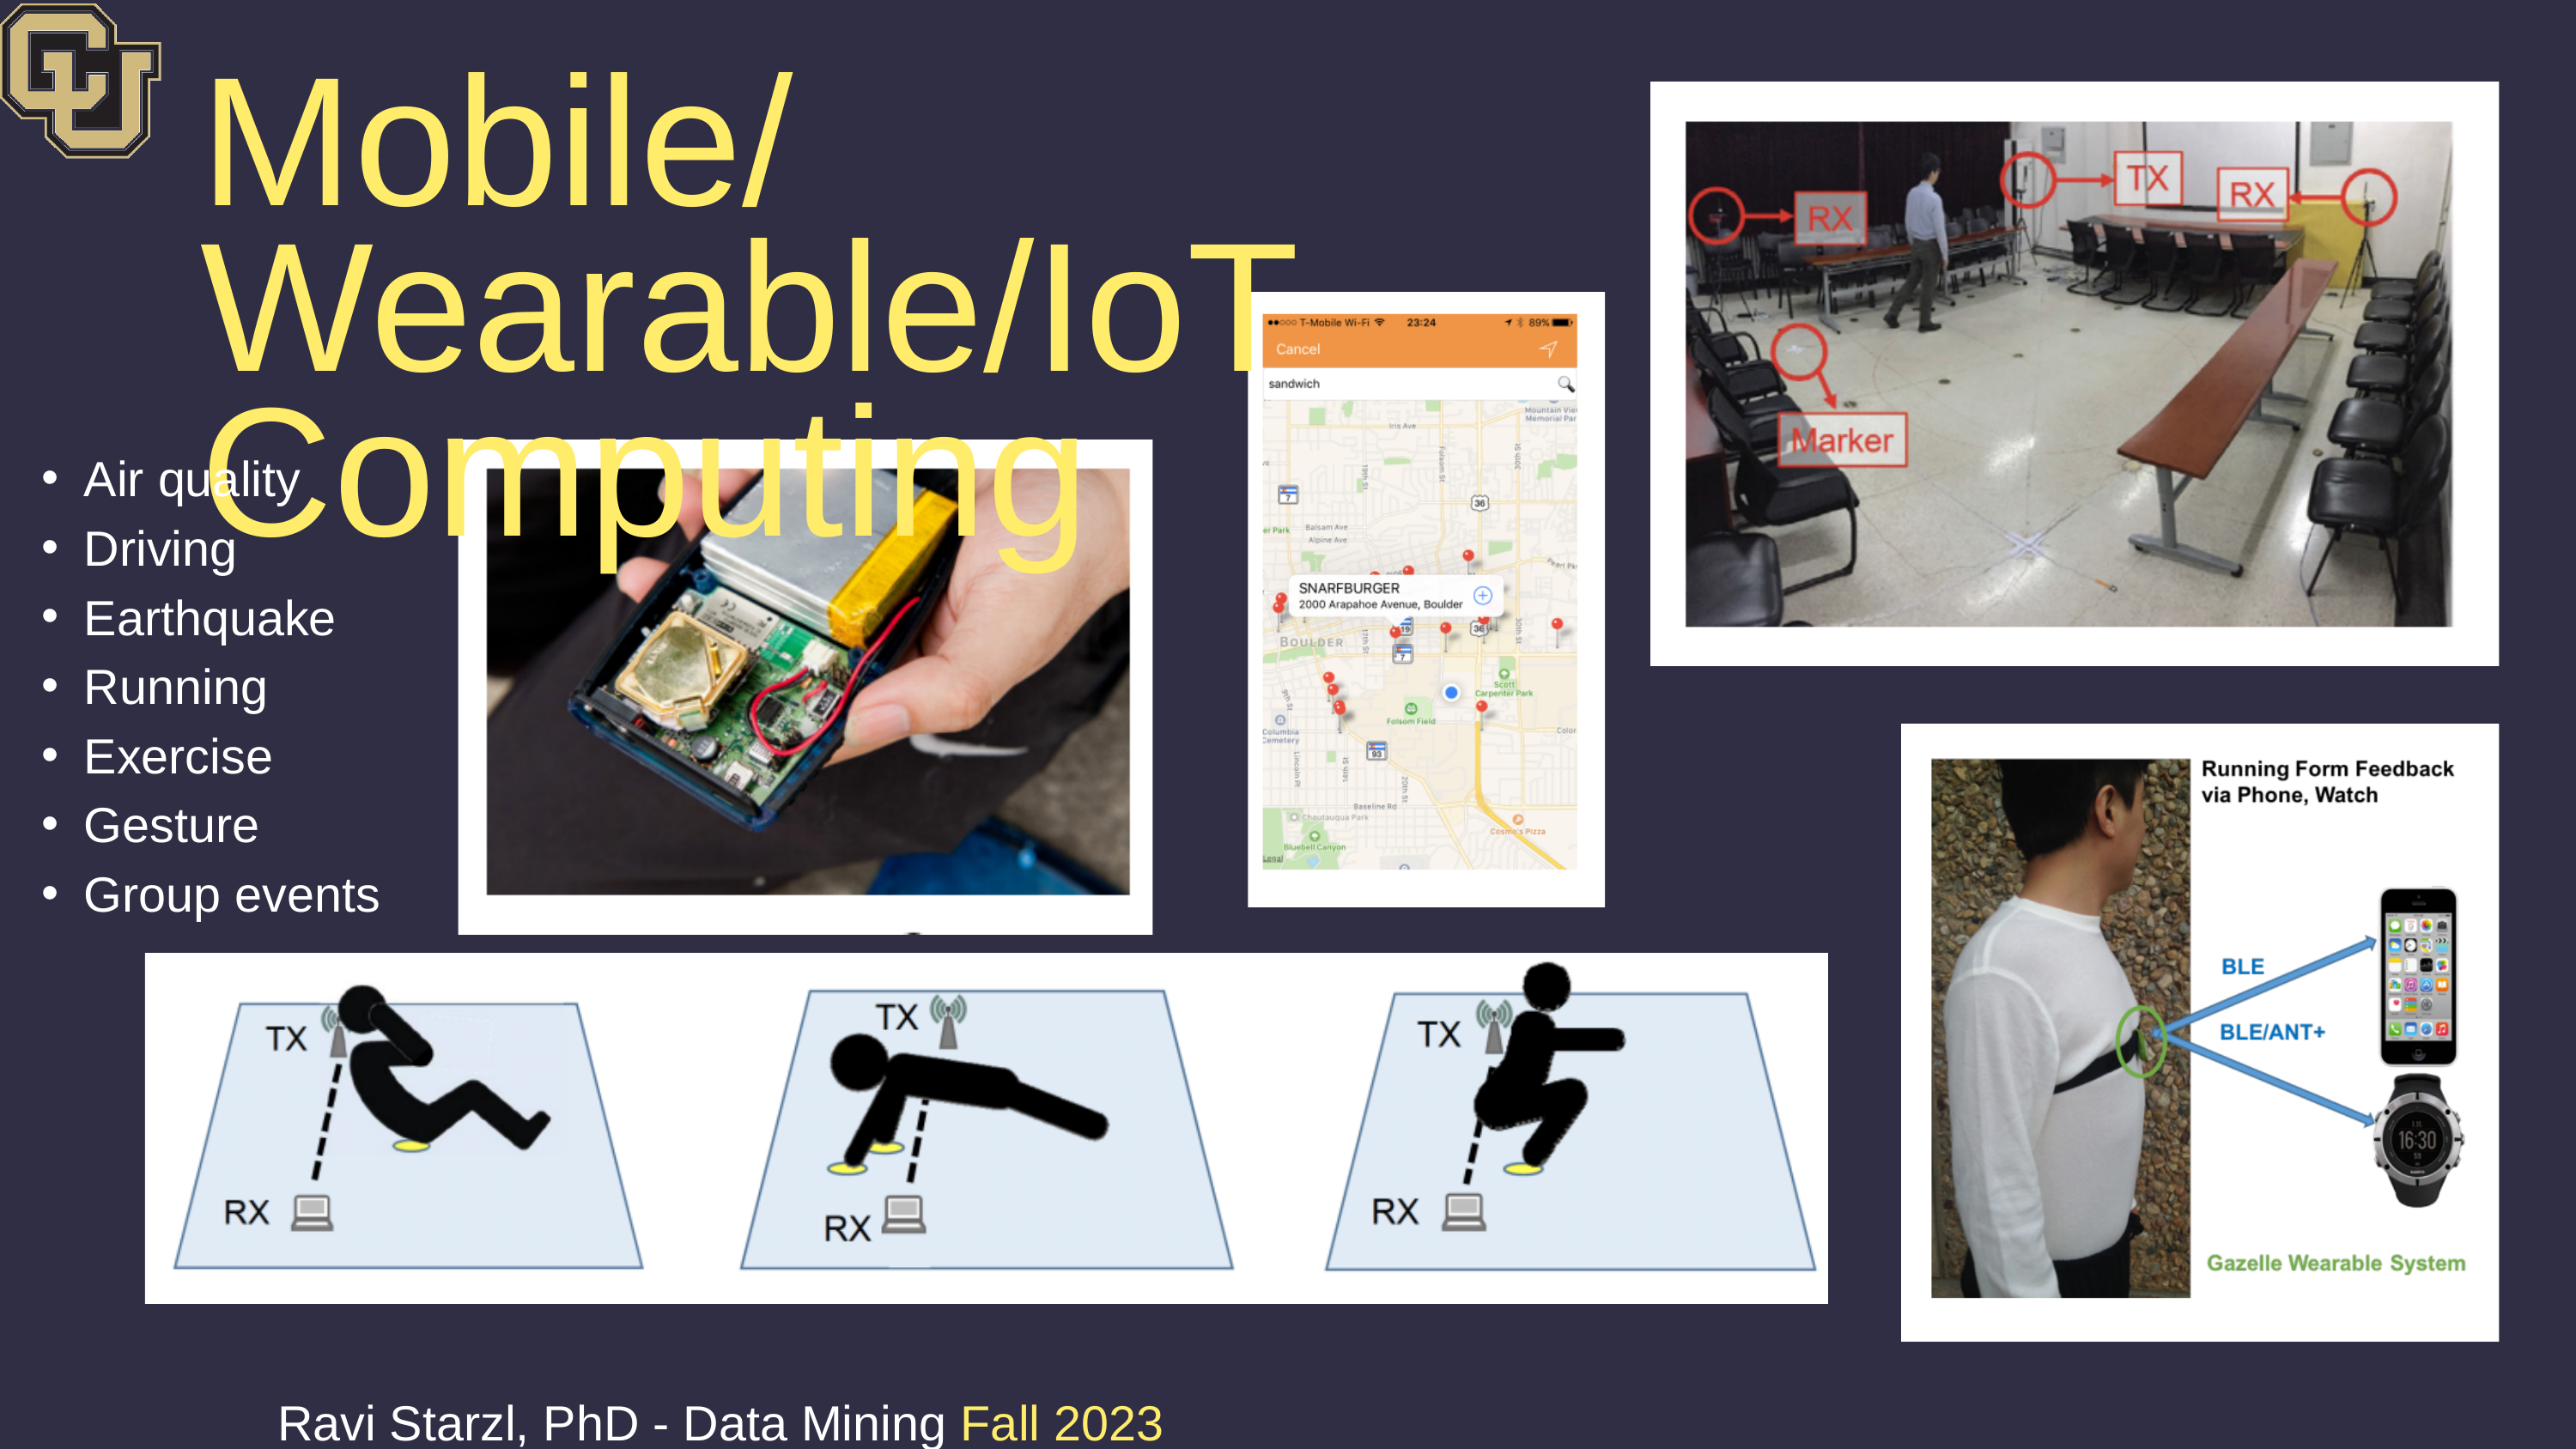

Mobile/Wearable/IoT Computing

Air quality
Driving
Earthquake
Running
Exercise
Gesture
Group events

Ravi Starzl, PhD - Data Mining Fall 2023